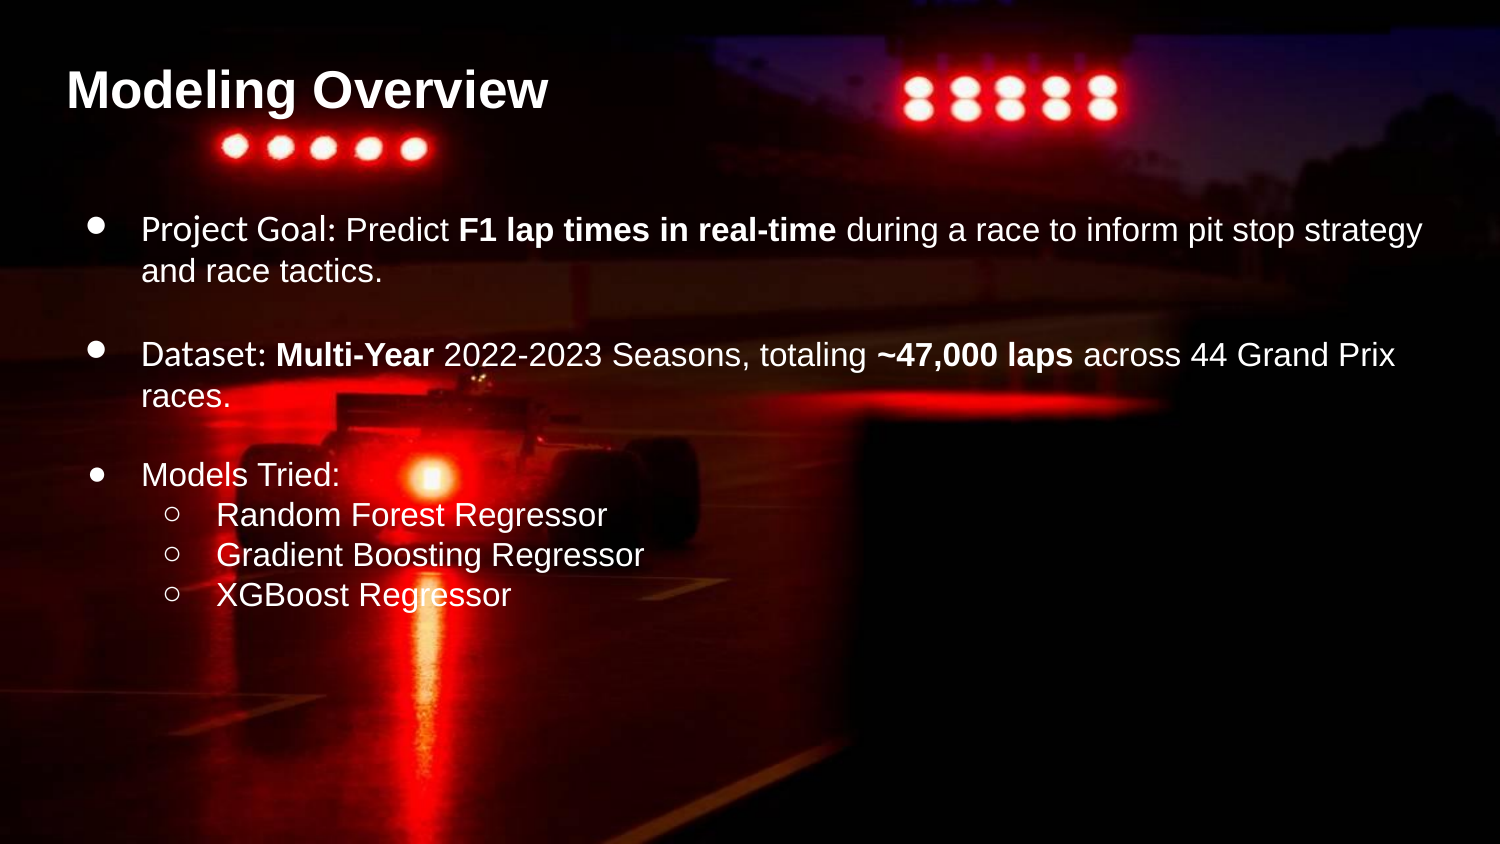

# Modeling Overview
Project Goal: Predict F1 lap times in real-time during a race to inform pit stop strategy and race tactics.

Dataset: Multi-Year 2022-2023 Seasons, totaling ~47,000 laps across 44 Grand Prix races.

Models Tried:
Random Forest Regressor
Gradient Boosting Regressor
XGBoost Regressor